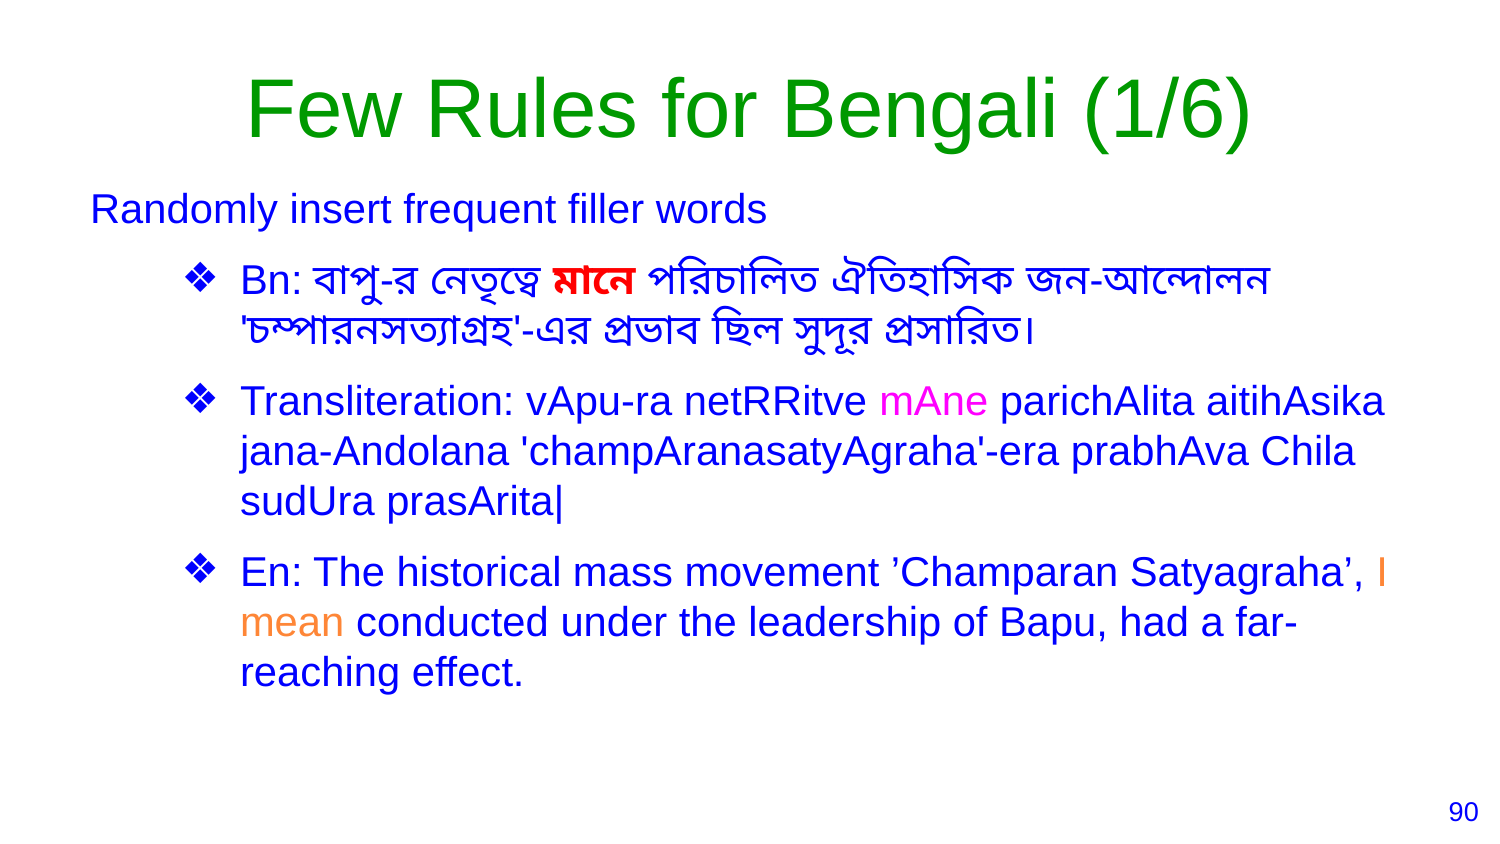

# Few Rules for Bengali (1/6)
Randomly insert frequent filler words
Bn: বাপু-র নেতৃত্বে মানে পরিচালিত ঐতিহাসিক জন-আন্দোলন 'চম্পারনসত্যাগ্রহ'-এর প্রভাব ছিল সুদূর প্রসারিত।
Transliteration: vApu-ra netRRitve mAne parichAlita aitihAsika jana-Andolana 'champAranasatyAgraha'-era prabhAva Chila sudUra prasArita|
En: The historical mass movement ’Champaran Satyagraha’, I mean conducted under the leadership of Bapu, had a far-reaching effect.
90